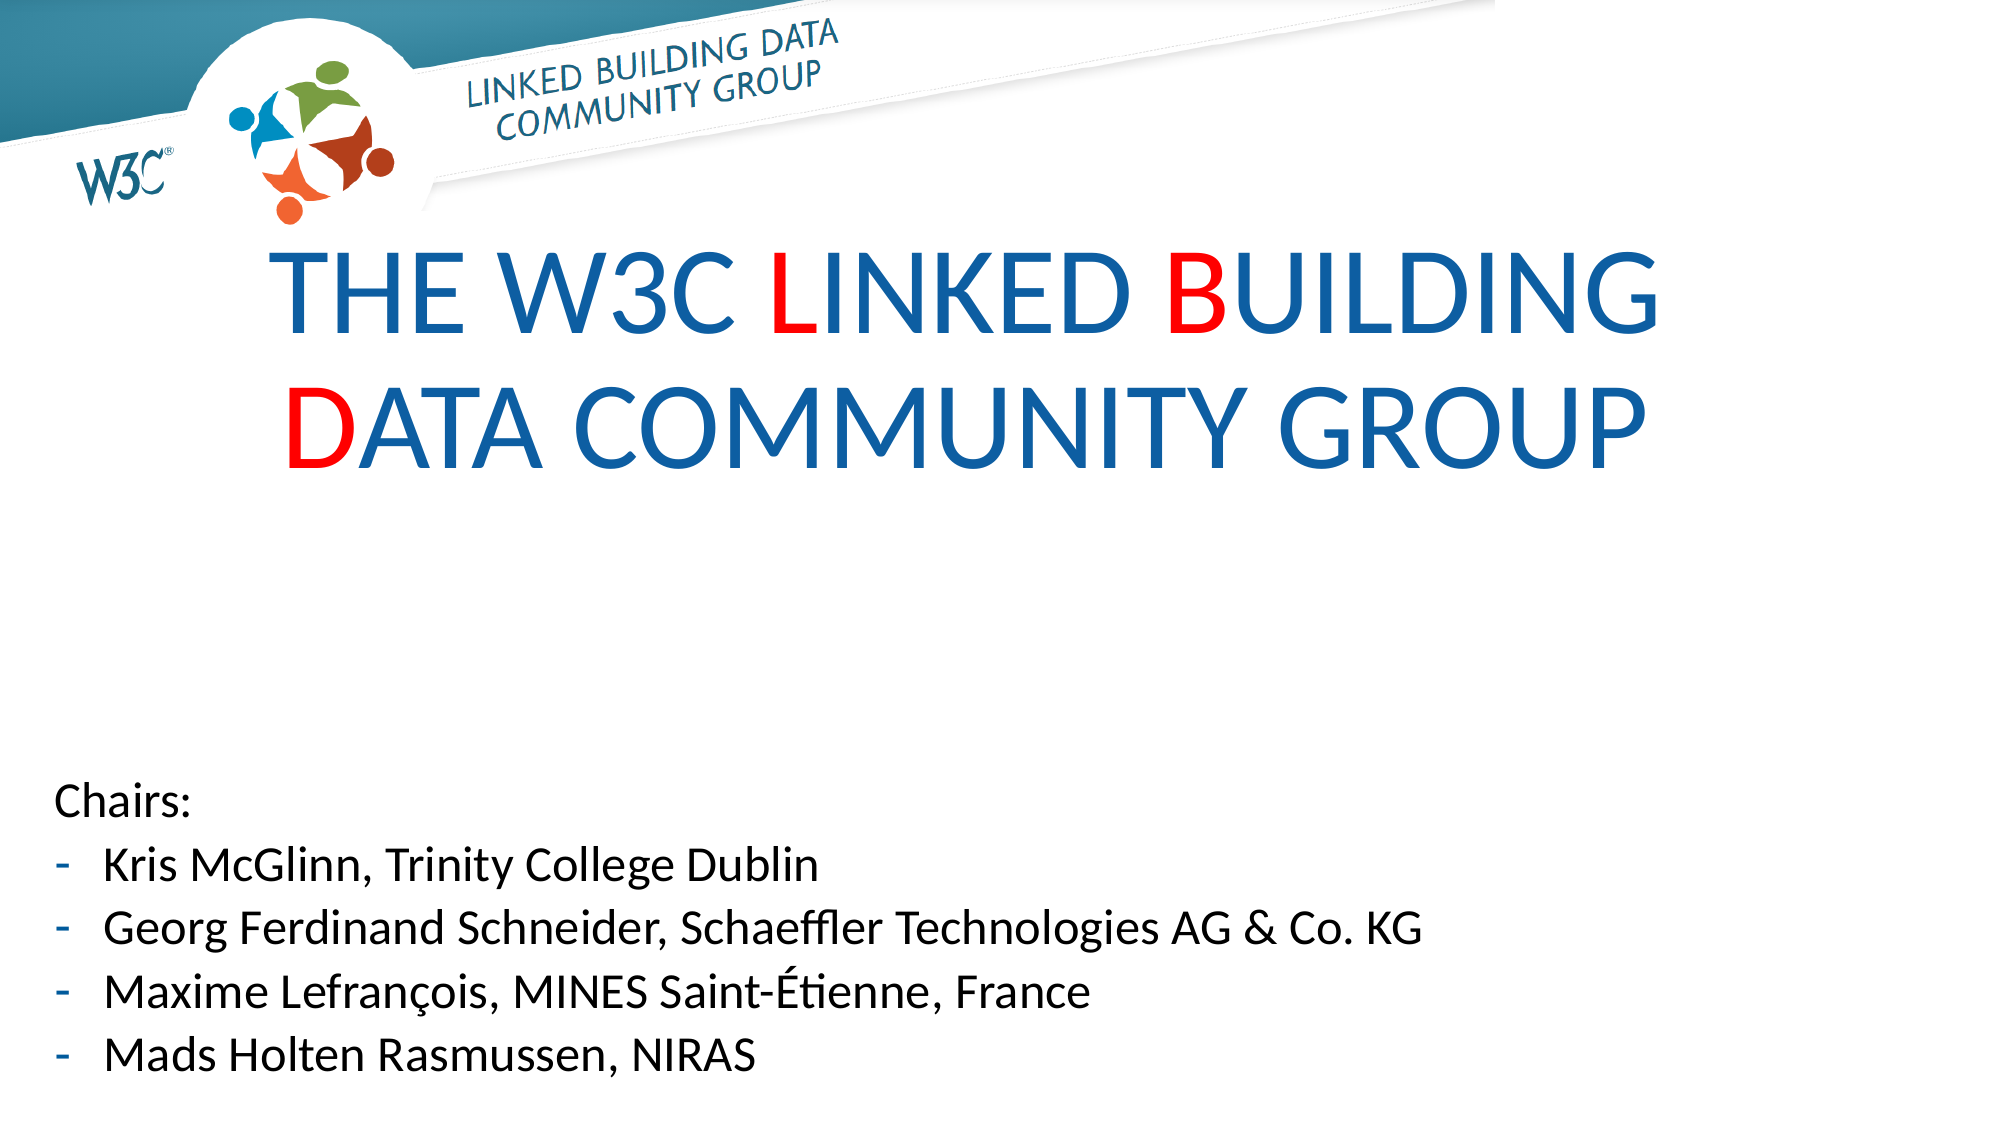

# The W3C Linked Building Data Community Group
Chairs:
Kris McGlinn, Trinity College Dublin
Georg Ferdinand Schneider, Schaeffler Technologies AG & Co. KG
Maxime Lefrançois, MINES Saint-Étienne, France
Mads Holten Rasmussen, NIRAS